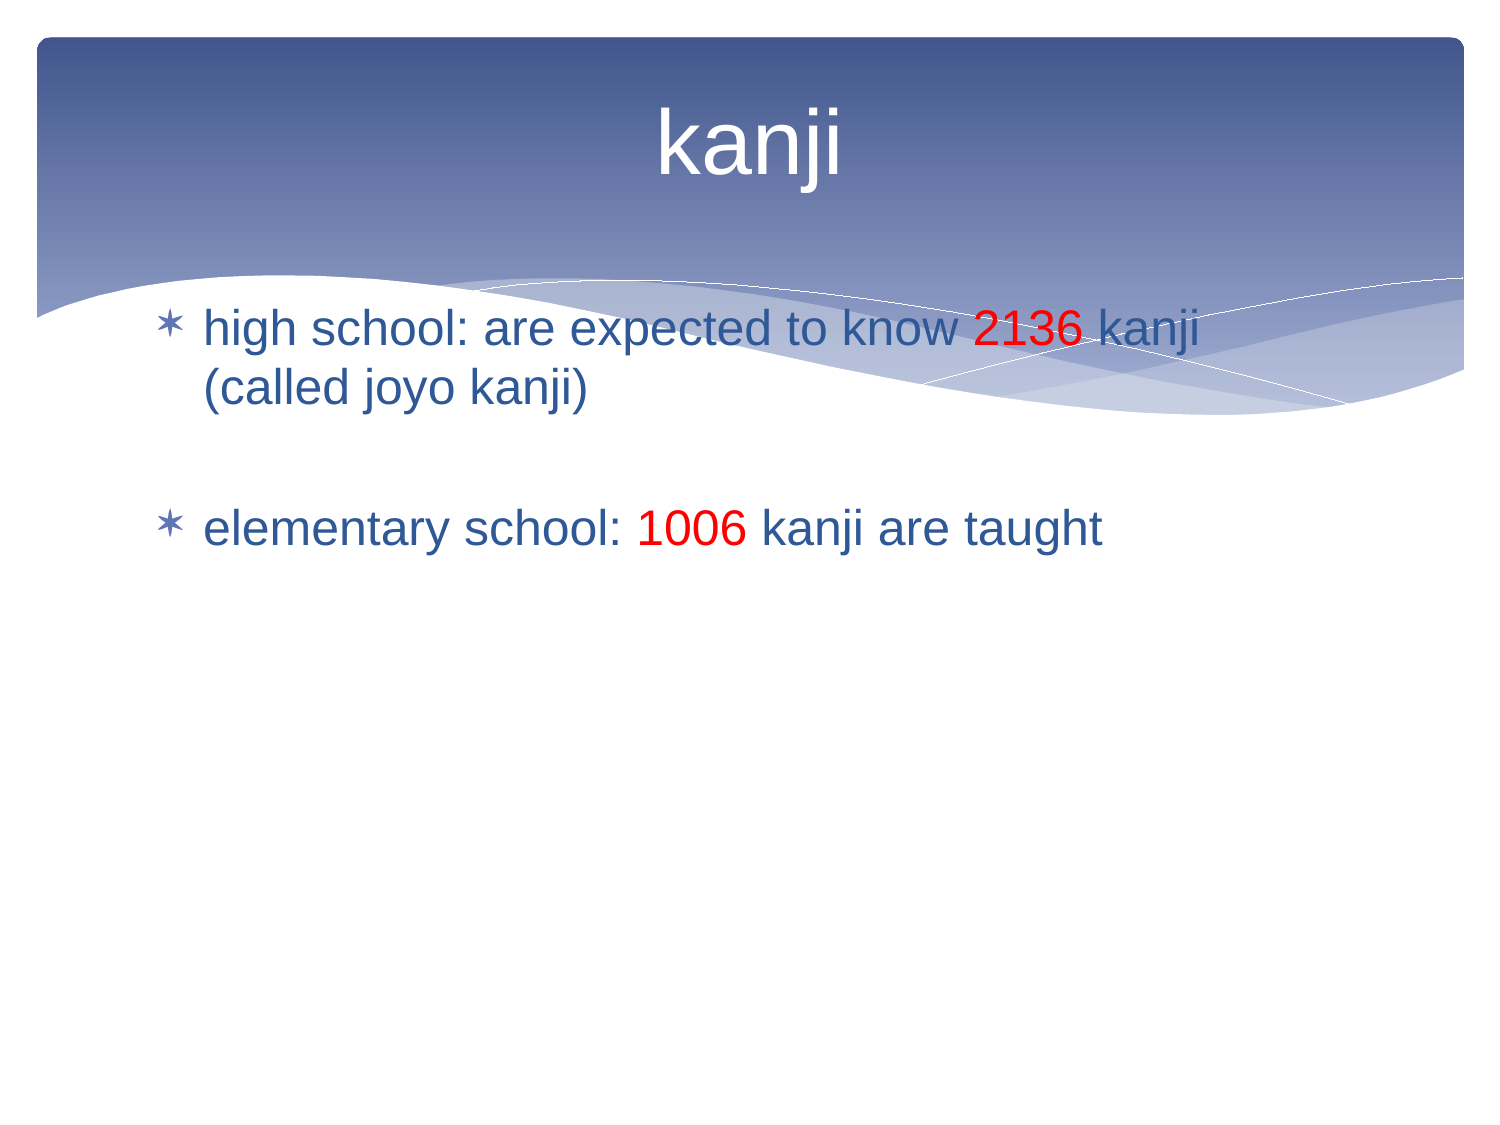

# kanji
high school: are expected to know 2136 kanji (called joyo kanji)

elementary school: 1006 kanji are taught